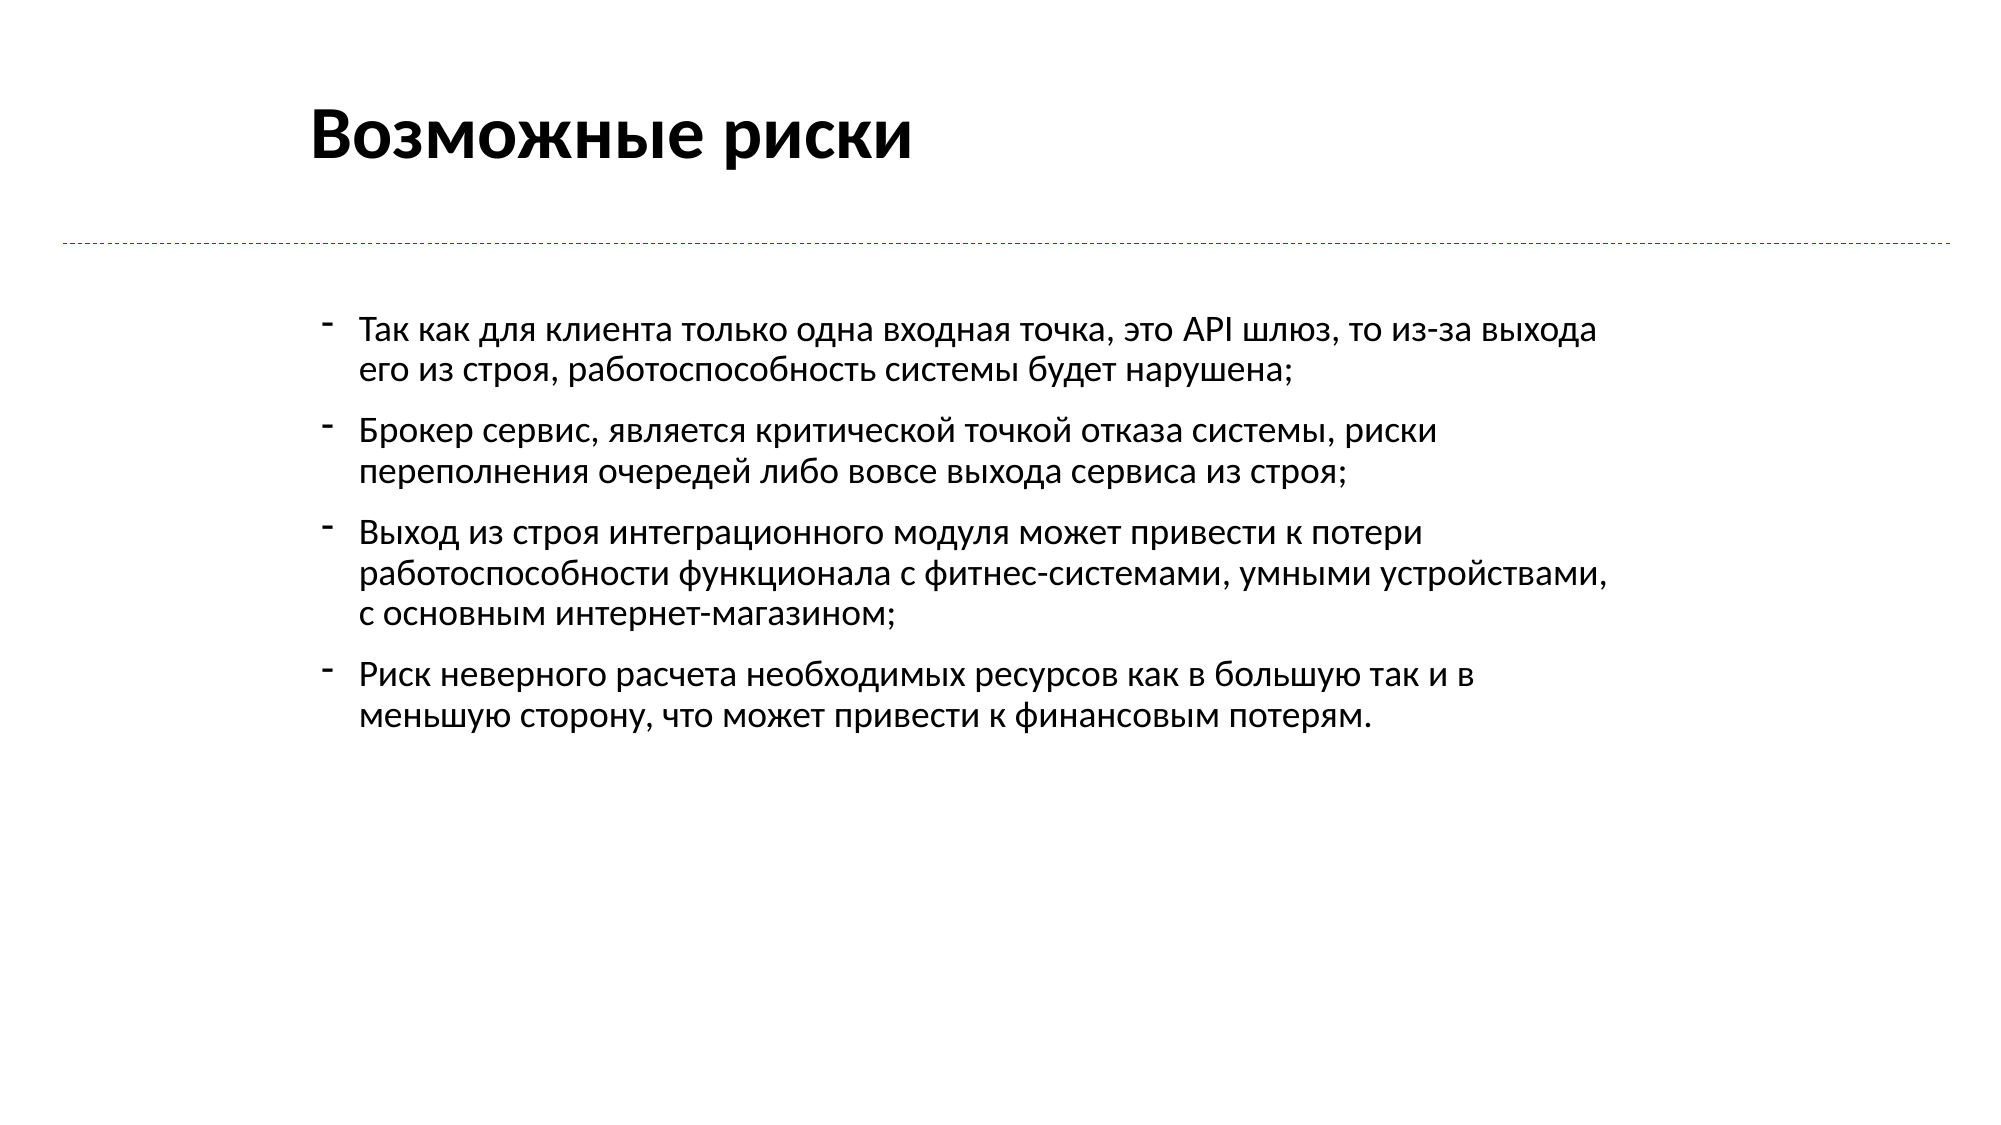

Возможные риски
Так как для клиента только одна входная точка, это API шлюз, то из-за выхода его из строя, работоспособность системы будет нарушена;
Брокер сервис, является критической точкой отказа системы, риски переполнения очередей либо вовсе выхода сервиса из строя;
Выход из строя интеграционного модуля может привести к потери работоспособности функционала с фитнес-системами, умными устройствами, с основным интернет-магазином;
Риск неверного расчета необходимых ресурсов как в большую так и в меньшую сторону, что может привести к финансовым потерям.